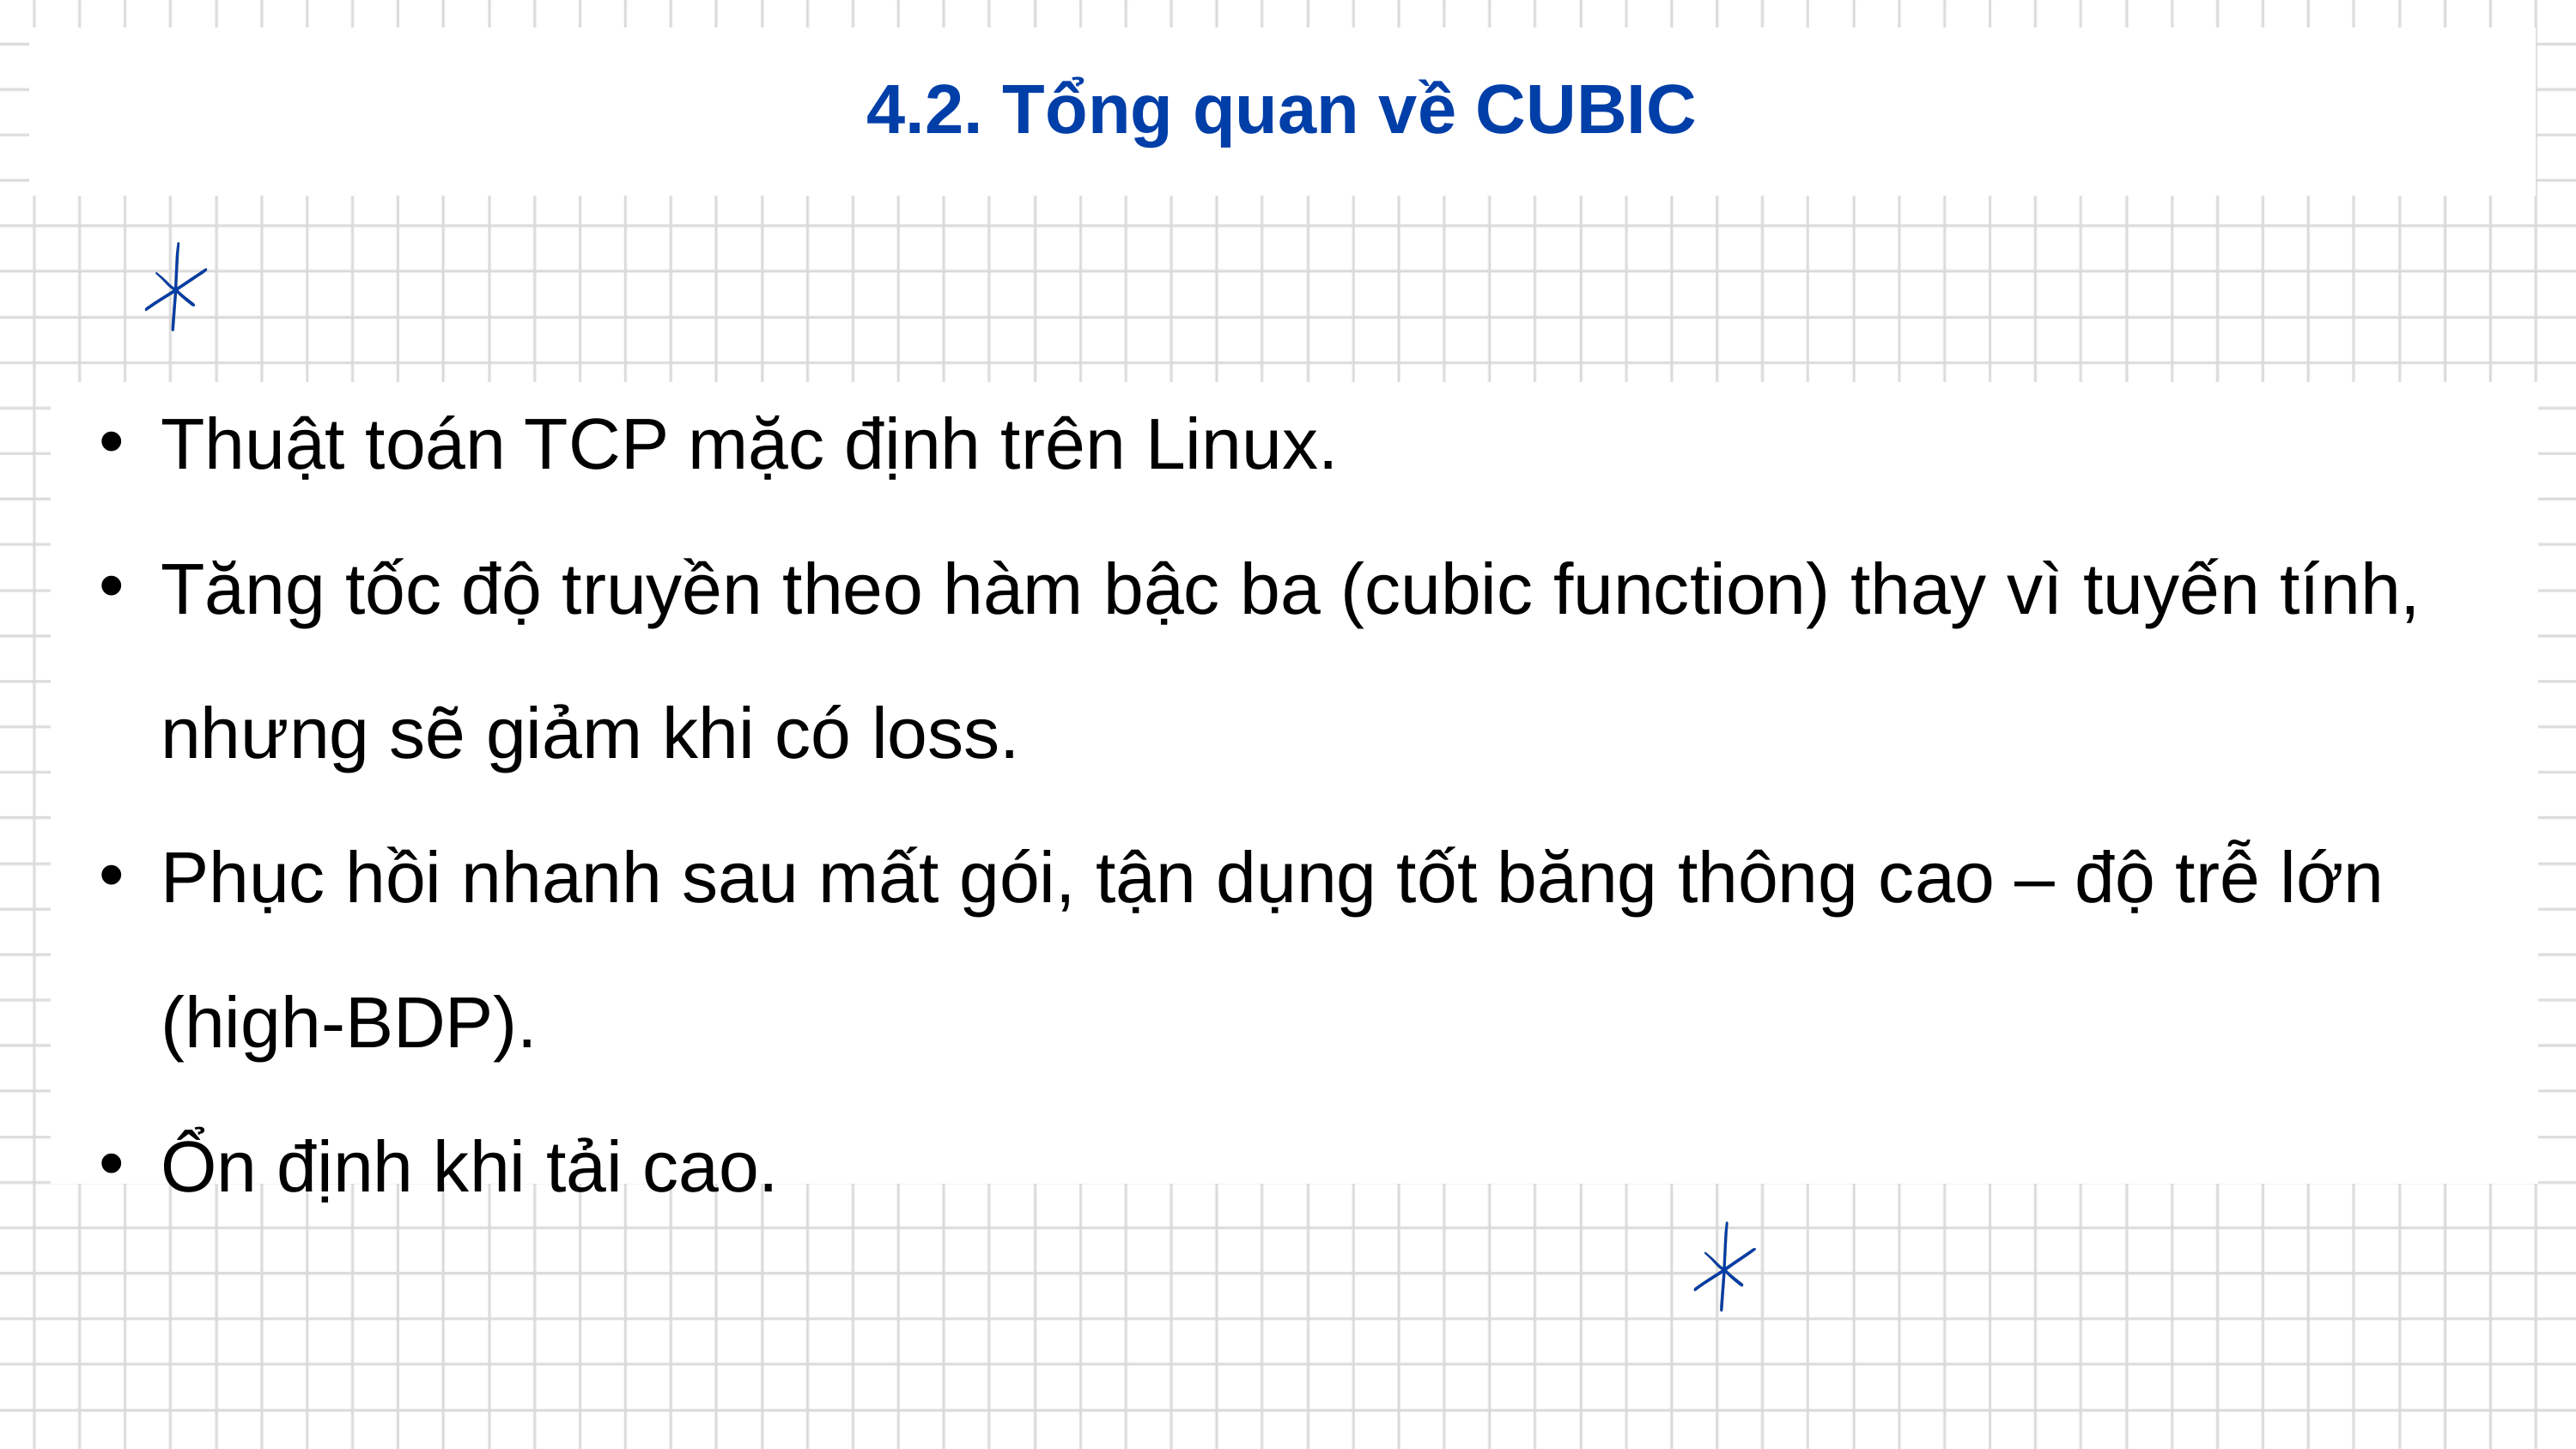

4.2. Tổng quan về CUBIC

Thuật toán TCP mặc định trên Linux.
Tăng tốc độ truyền theo hàm bậc ba (cubic function) thay vì tuyến tính, nhưng sẽ giảm khi có loss.
Phục hồi nhanh sau mất gói, tận dụng tốt băng thông cao – độ trễ lớn (high-BDP).
Ổn định khi tải cao.